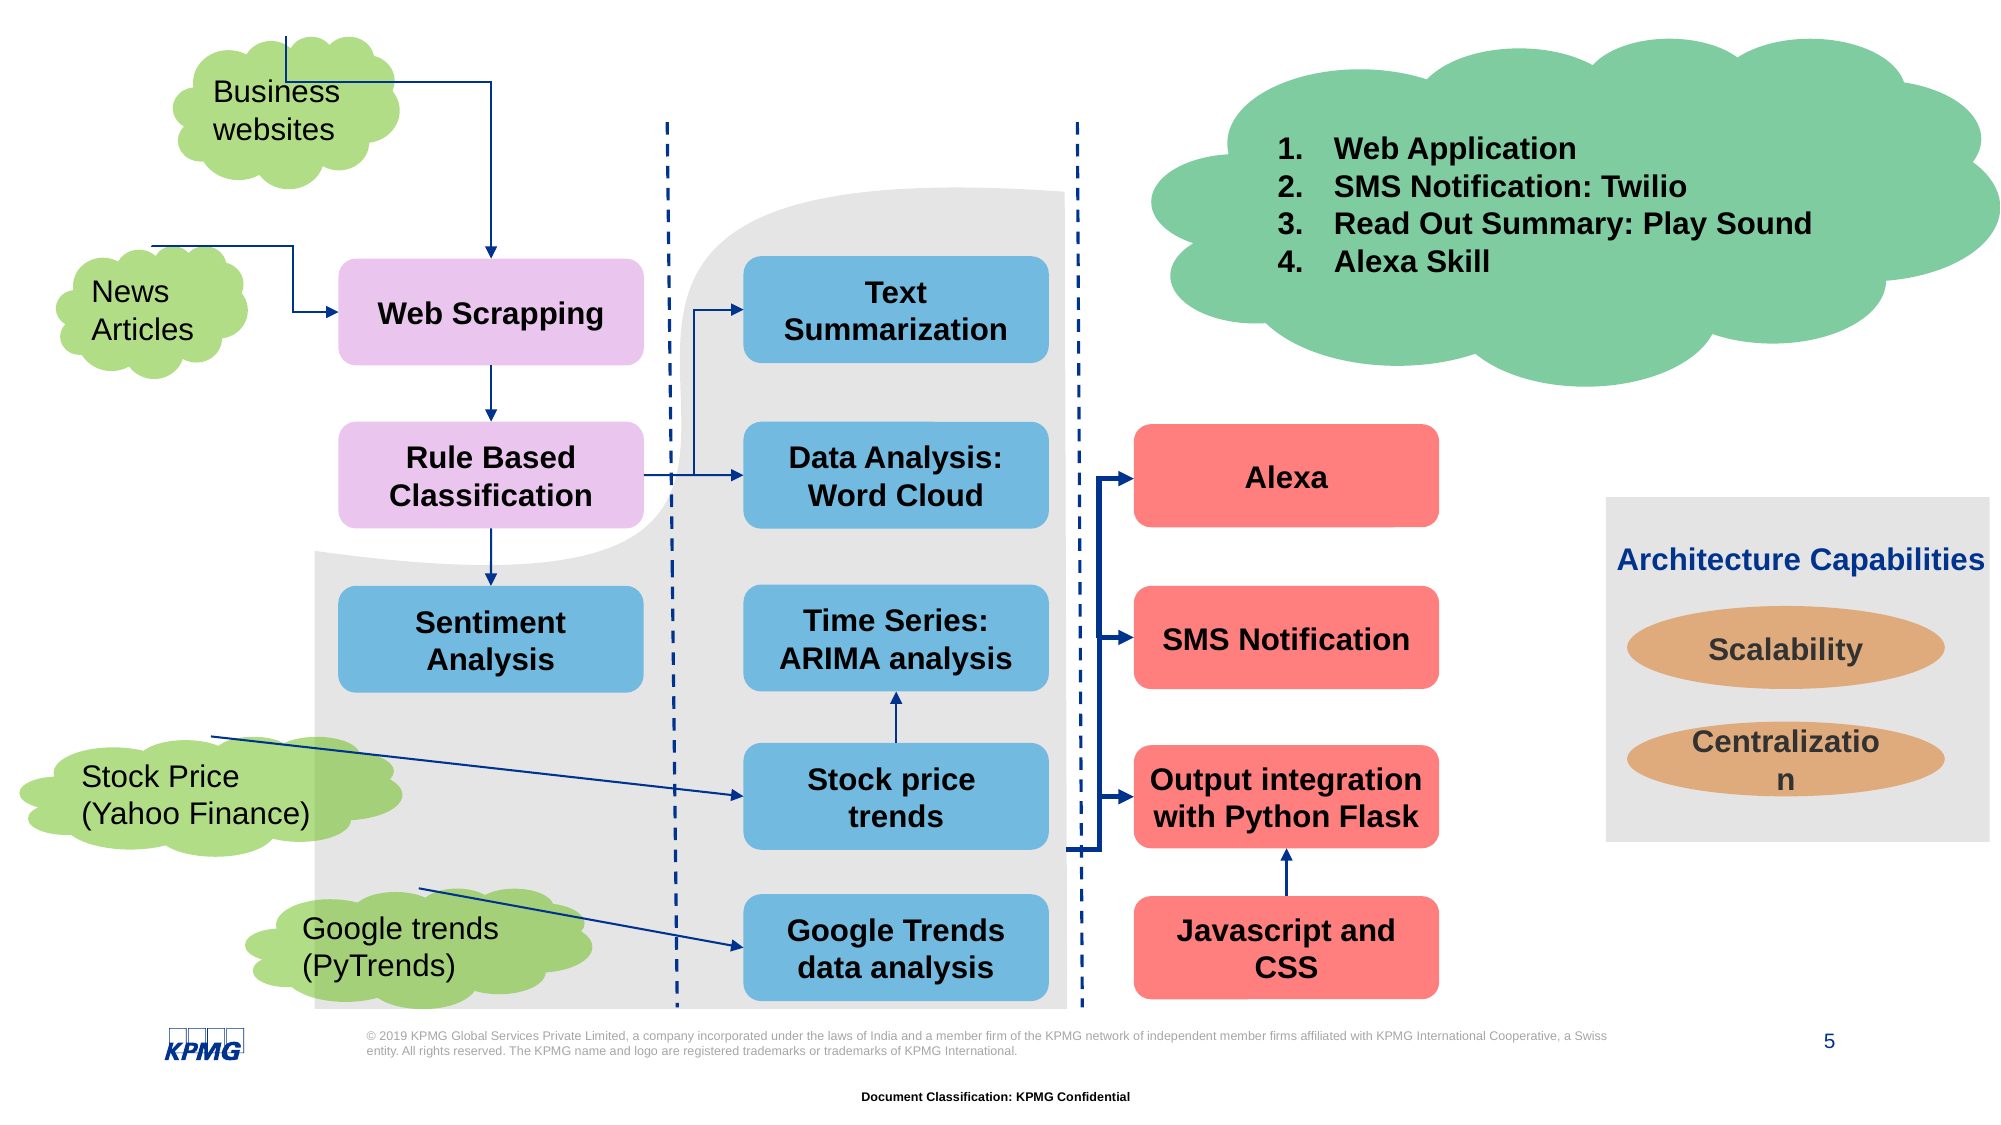

Business websites

News Articles
Text Summarization
Web Scrapping
Rule Based Classification

Data Analysis: Word Cloud

Alexa
Time Series: ARIMA analysis
Sentiment Analysis
SMS Notification
Stock Price (Yahoo Finance)
Stock price  trends
Output integration with Python Flask
Google trends (PyTrends)
Google Trends data analysis
Javascript and CSS
Web Application
SMS Notification: Twilio
Read Out Summary: Play Sound
Alexa Skill

Architecture Capabilities
Scalability
Centralization